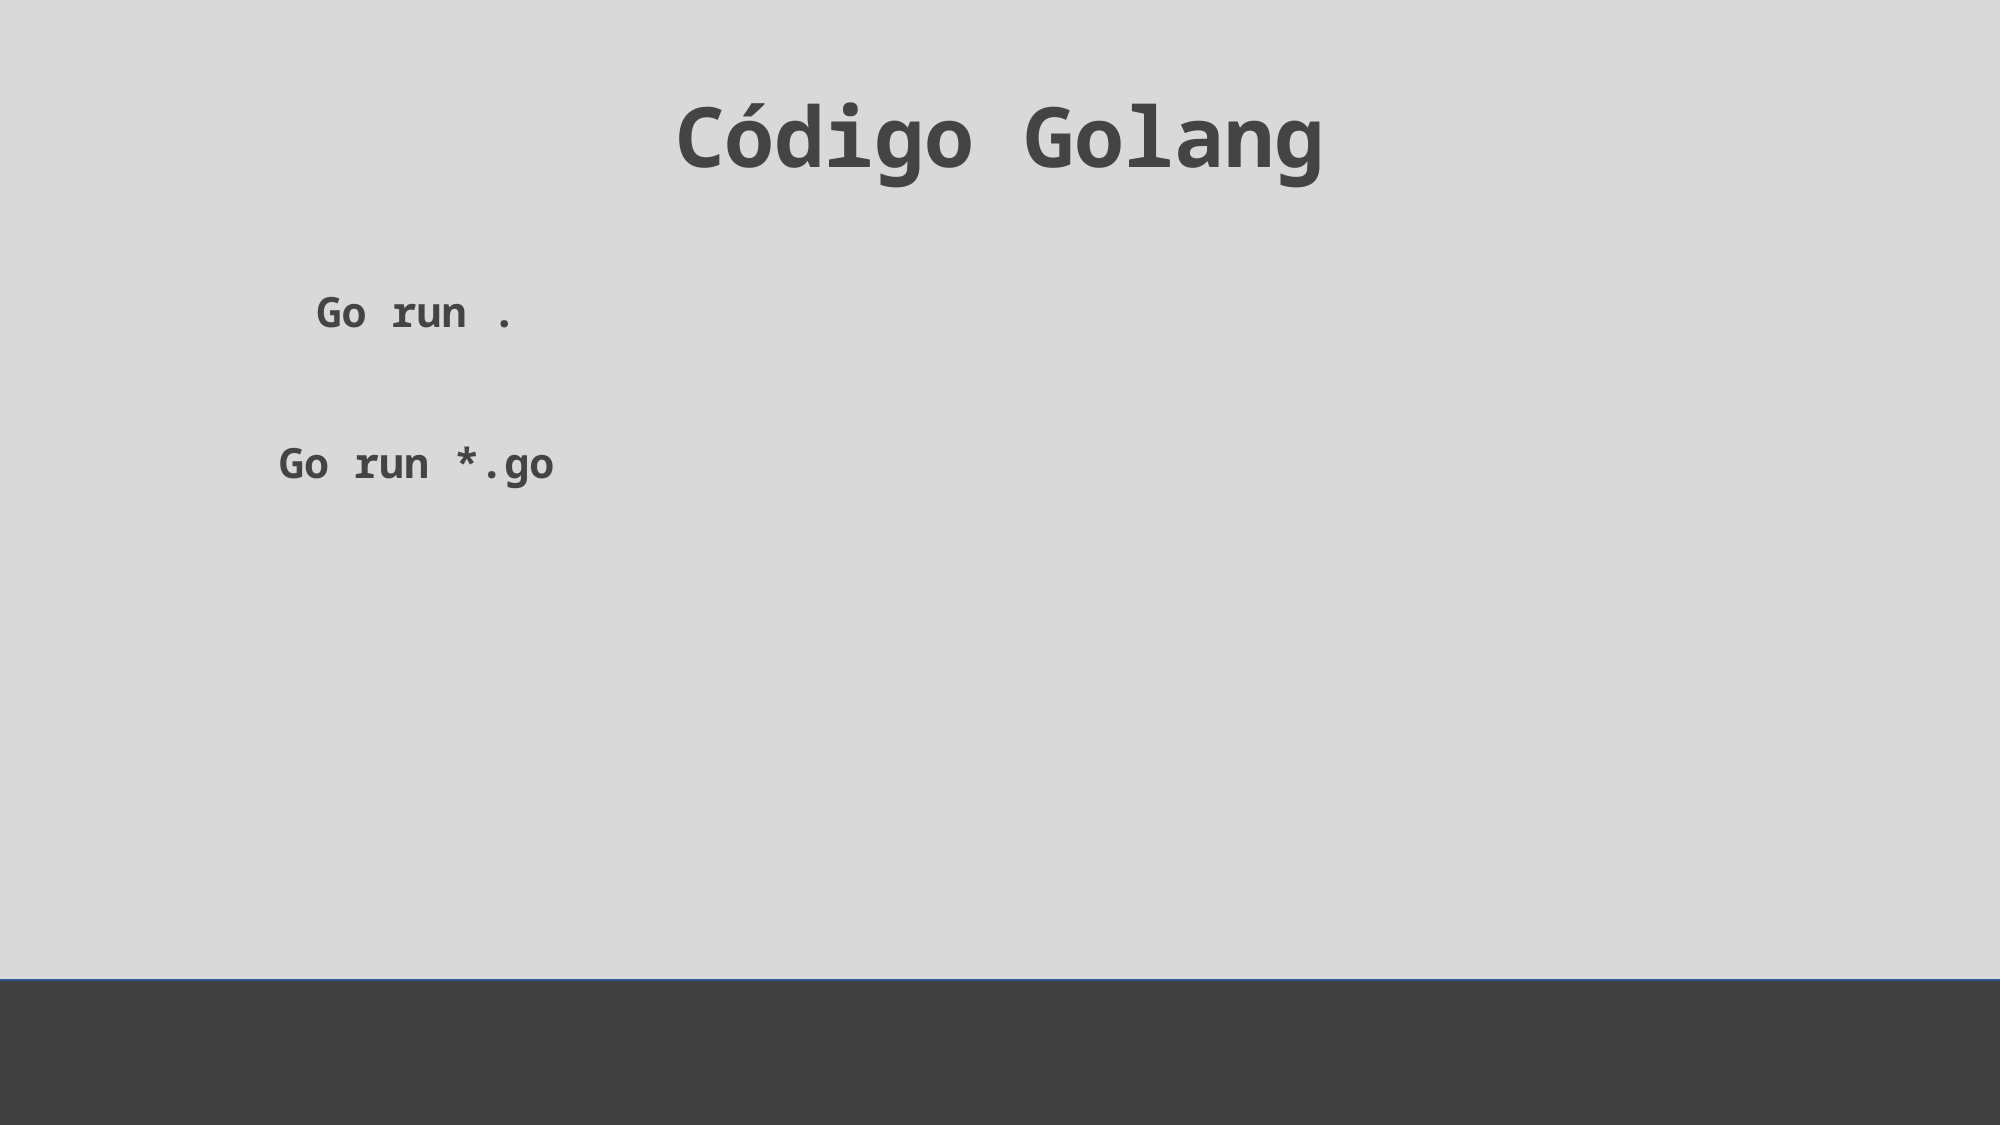

Código Golang
Go run .
Go run *.go